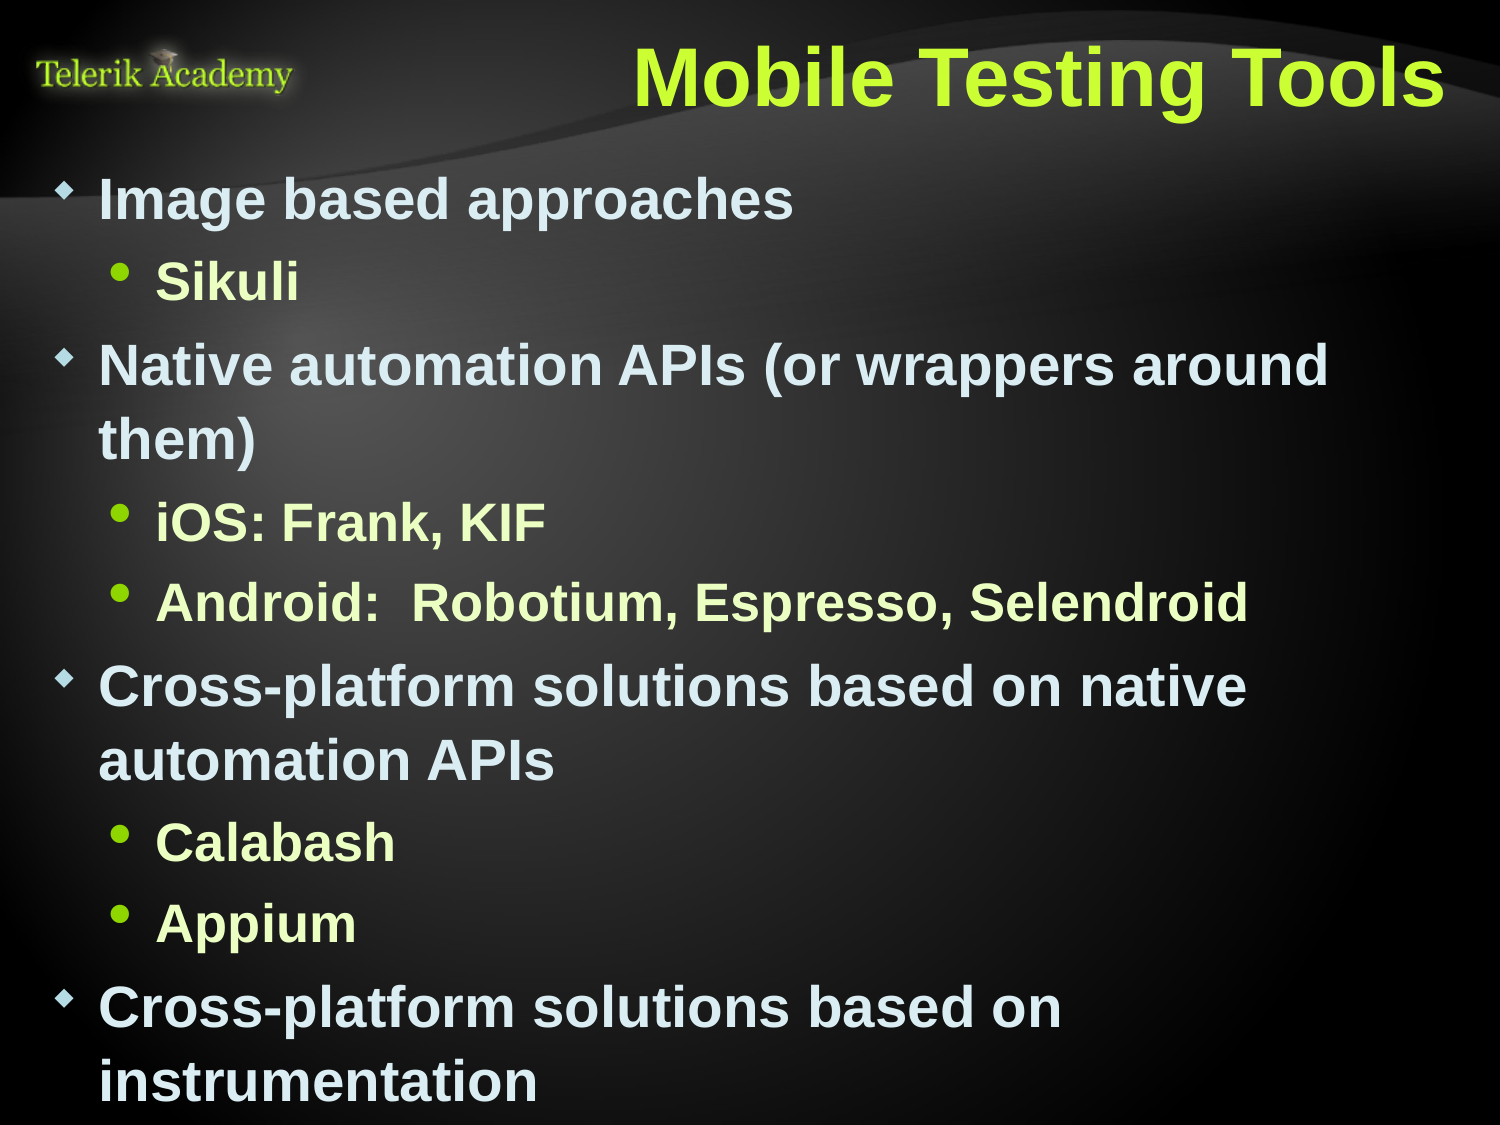

# Mobile Testing Tools
Image based approaches
Sikuli
Native automation APIs (or wrappers around them)
iOS: Frank, KIF
Android:  Robotium, Espresso, Selendroid
Cross-platform solutions based on native automation APIs
Calabash
Appium
Cross-platform solutions based on instrumentation
Telerik Mobile Testing